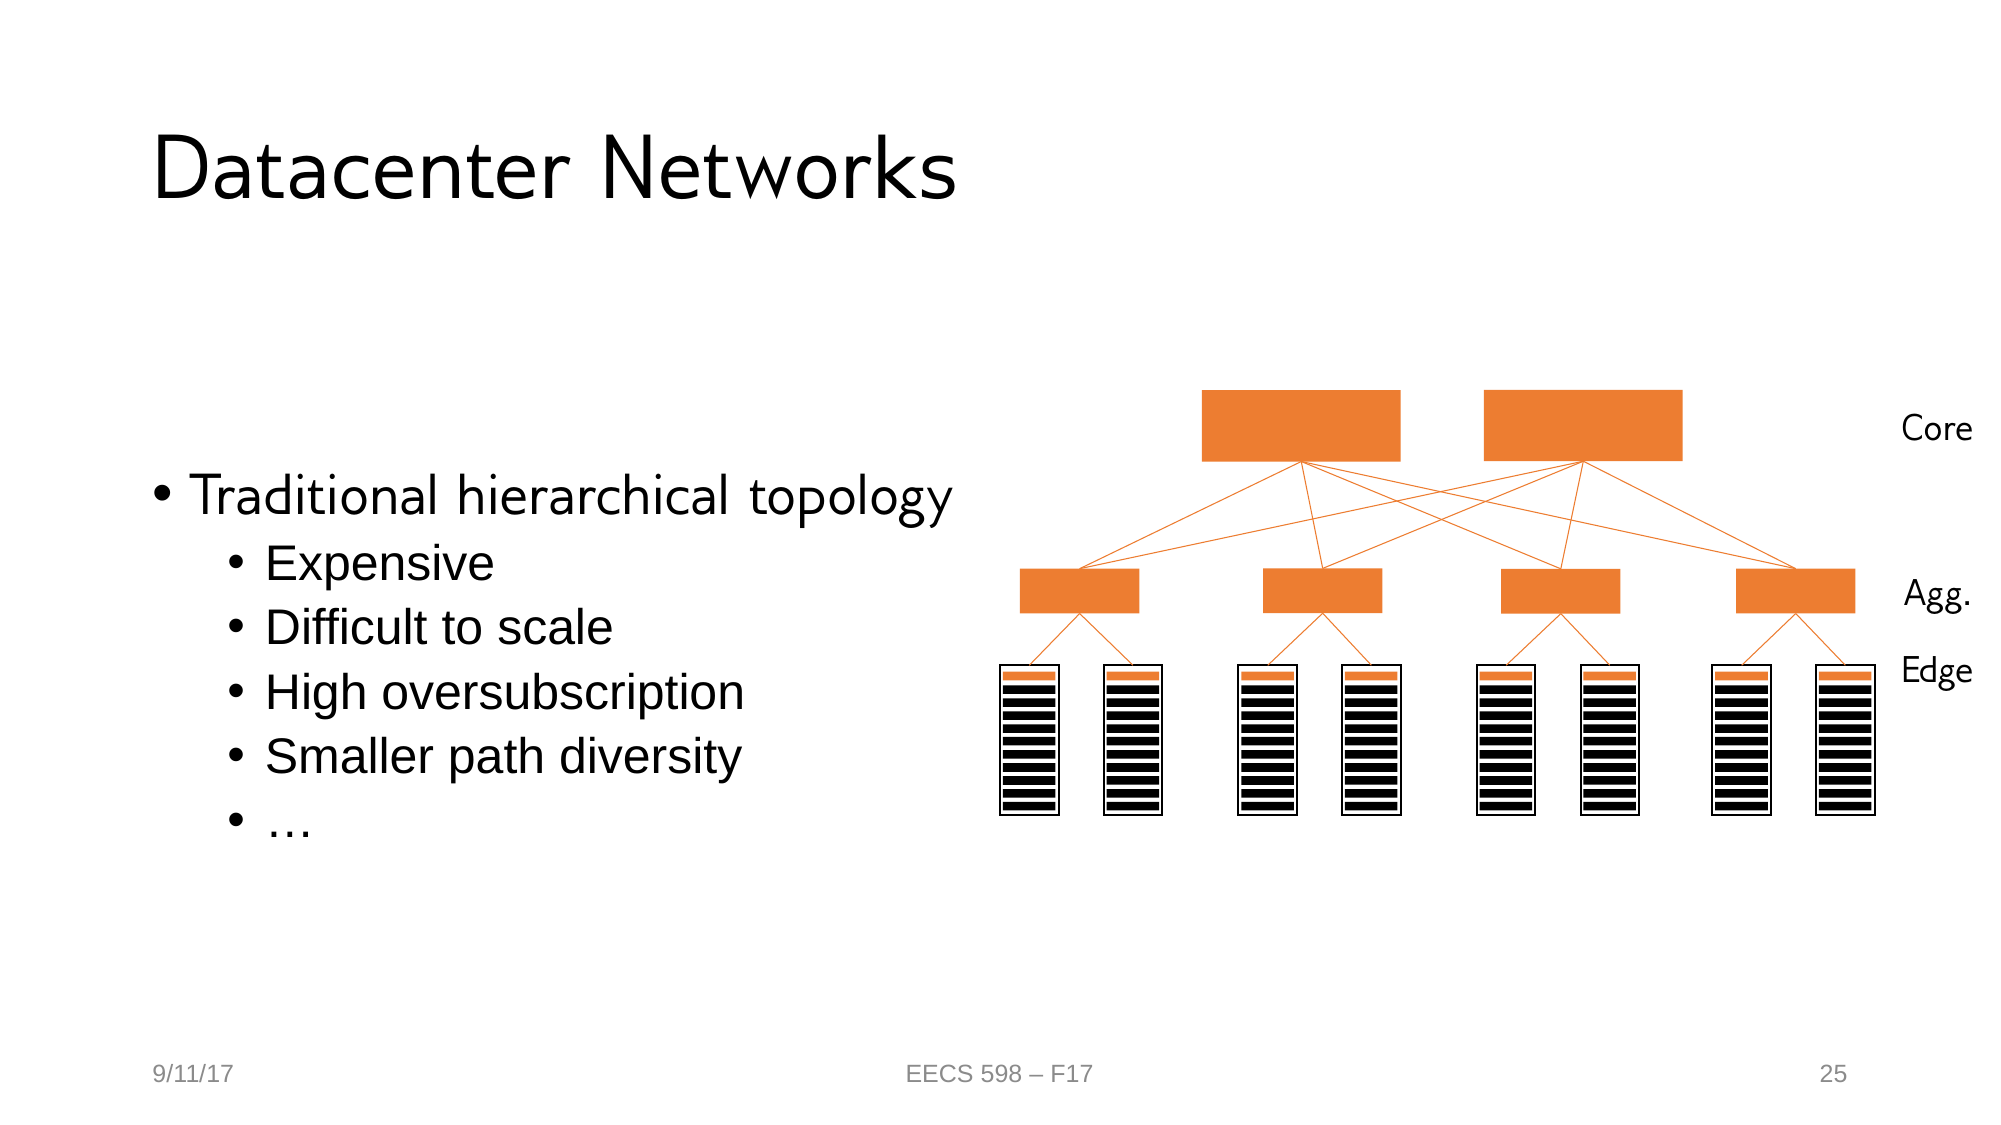

# Datacenter Networks
Traditional hierarchical topology
Expensive
Difficult to scale
High oversubscription
Smaller path diversity
…

Core
Agg.
Edge
9/11/17
EECS 598 – F17
25